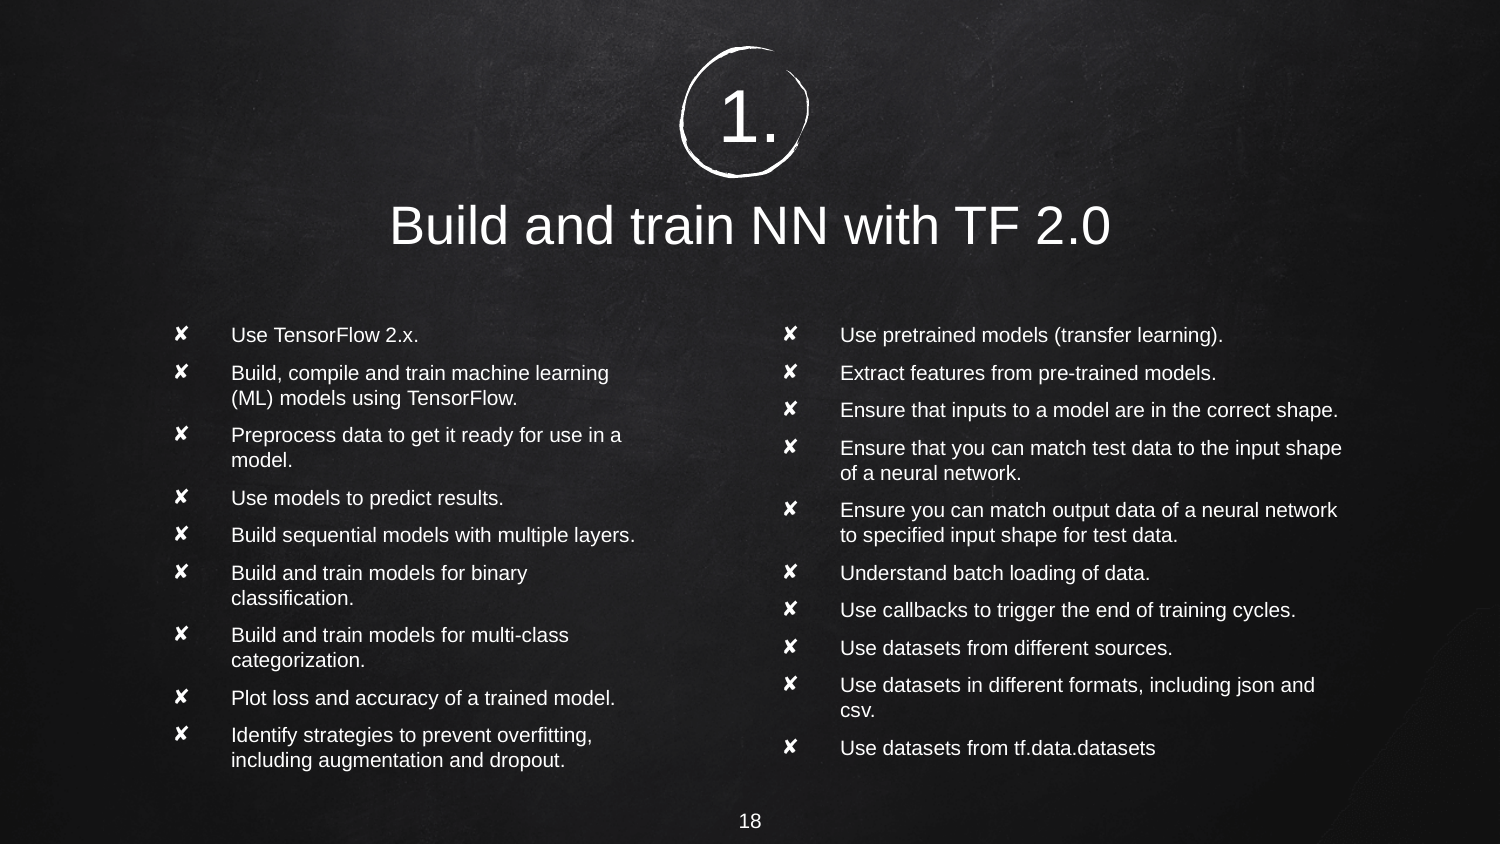

1.
# Build and train NN with TF 2.0

Use TensorFlow 2.x.
Build, compile and train machine learning (ML) models using TensorFlow.
Preprocess data to get it ready for use in a model.
Use models to predict results.
Build sequential models with multiple layers.
Build and train models for binary classification.
Build and train models for multi-class categorization.
Plot loss and accuracy of a trained model.
Identify strategies to prevent overfitting, including augmentation and dropout.

Use pretrained models (transfer learning).
Extract features from pre-trained models.
Ensure that inputs to a model are in the correct shape.
Ensure that you can match test data to the input shape of a neural network.
Ensure you can match output data of a neural network to specified input shape for test data.
Understand batch loading of data.
Use callbacks to trigger the end of training cycles.
Use datasets from different sources.
Use datasets in different formats, including json and csv.
Use datasets from tf.data.datasets

18